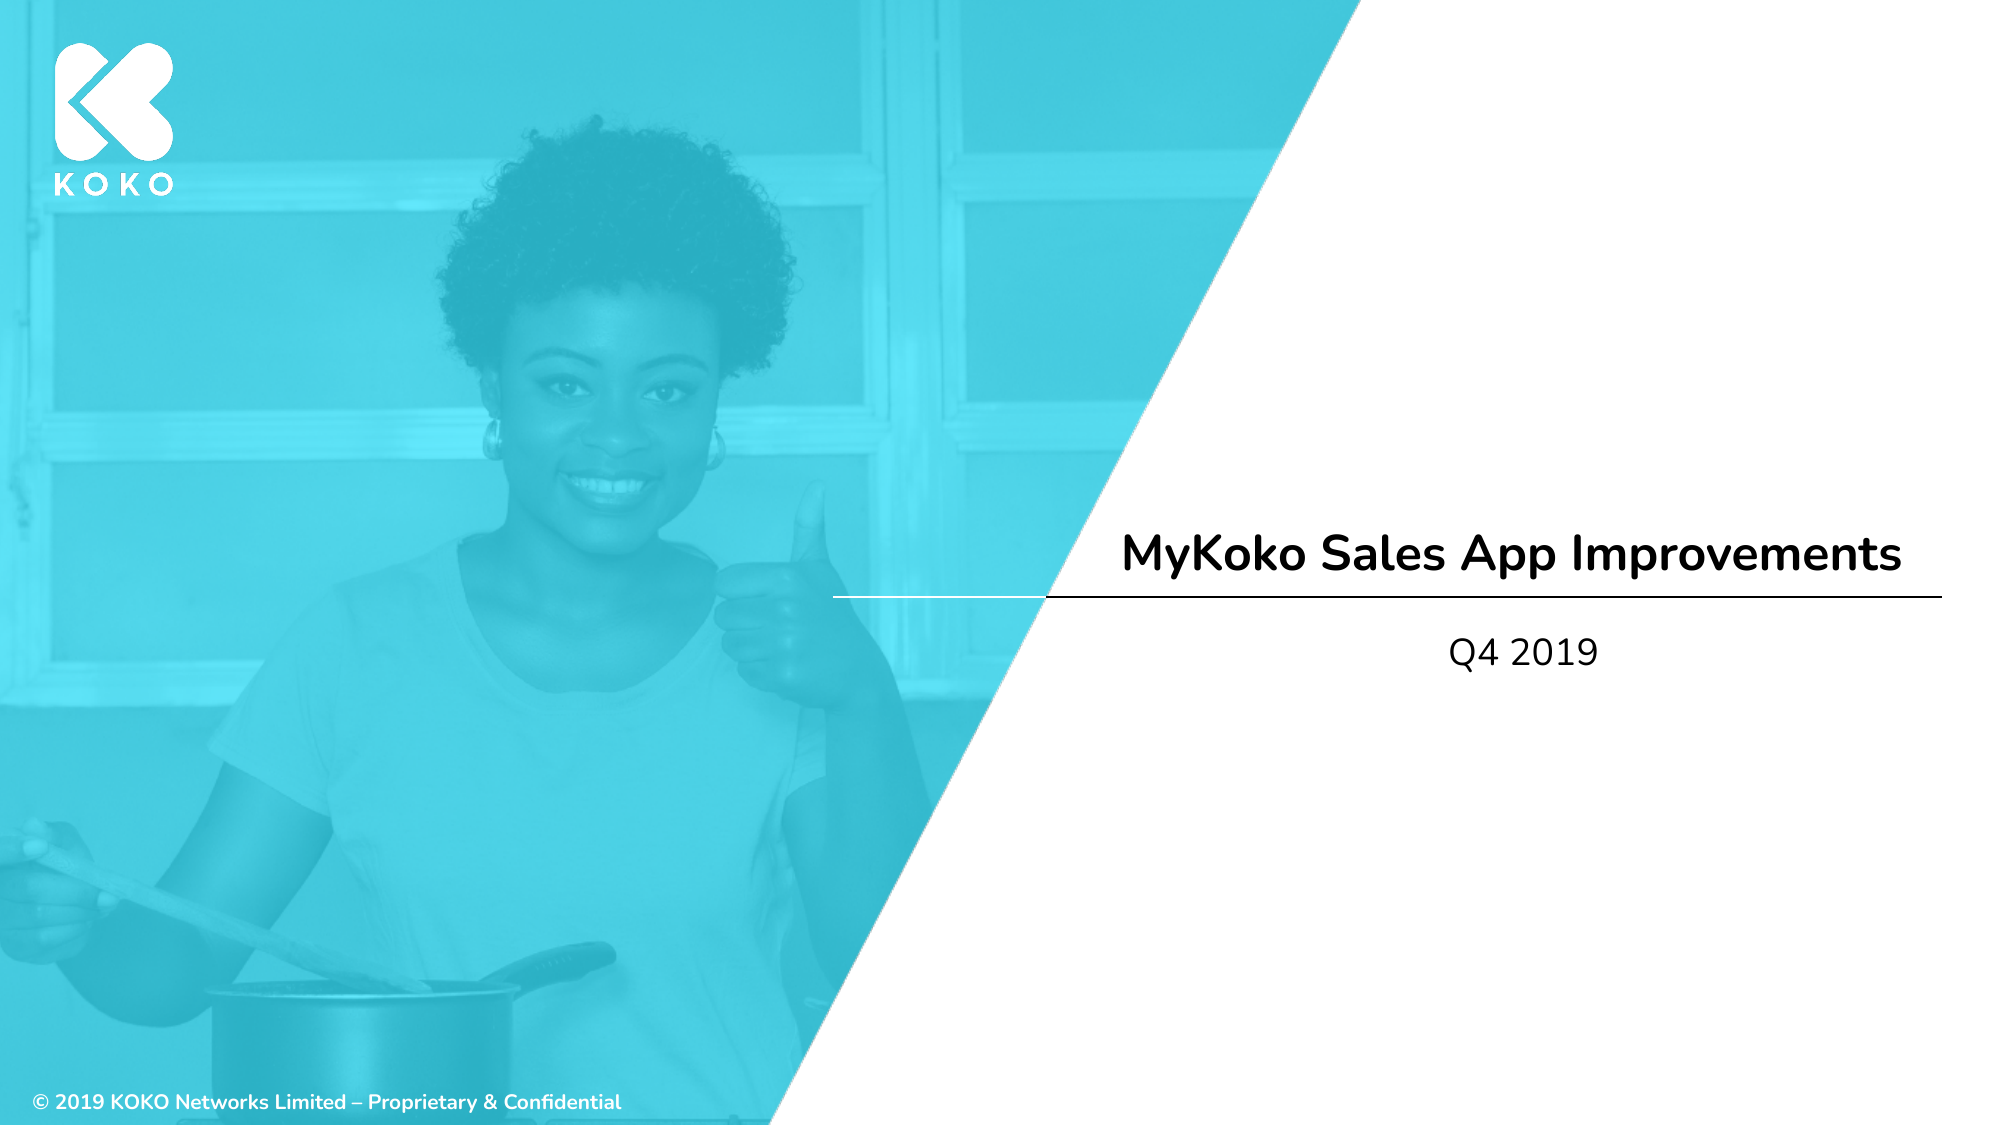

# MyKoko Sales App Improvements

Q4 2019